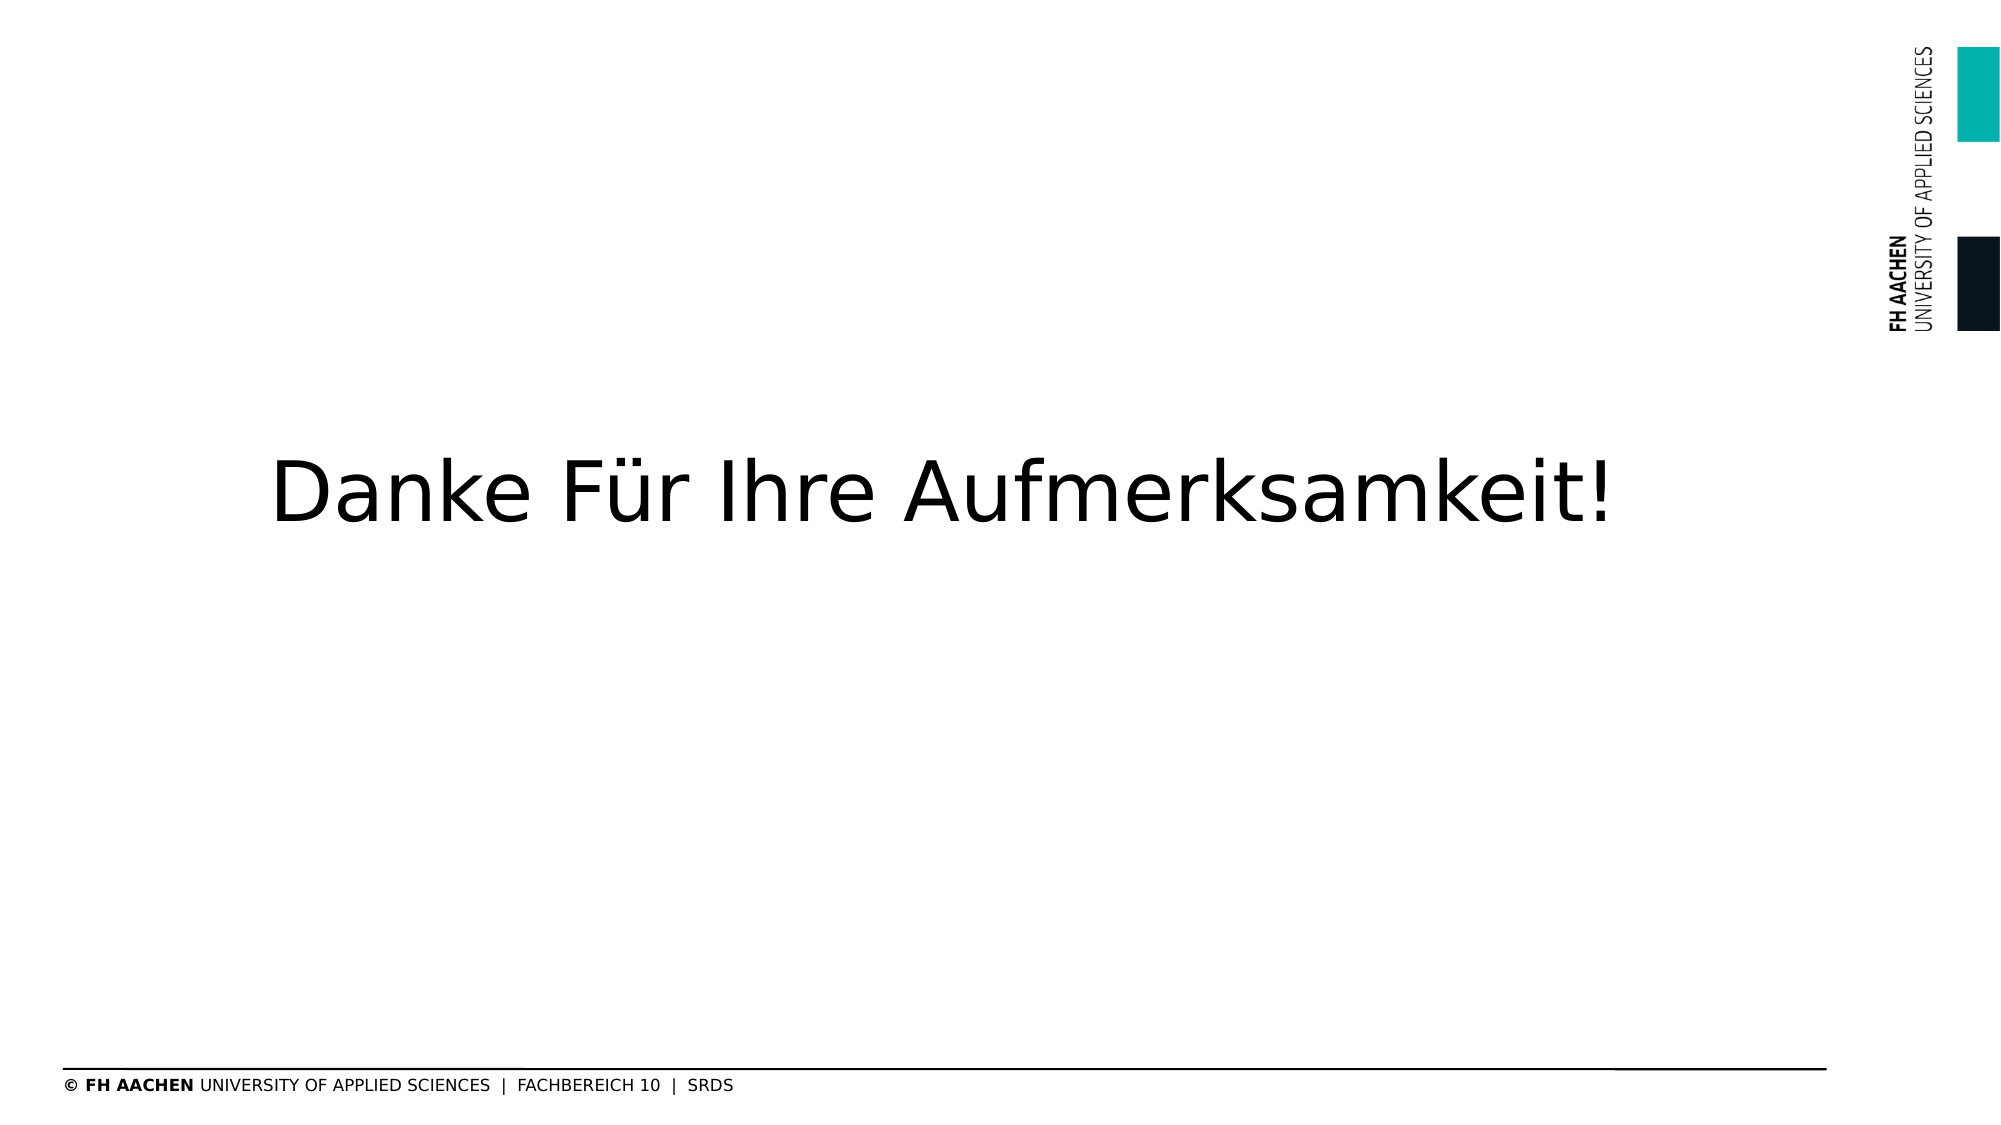

# Danke Für Ihre Aufmerksamkeit!
© FH AACHEN UNIVERSITY OF APPLIED SCIENCES  |  FACHBEREICH 10  |  SRDS